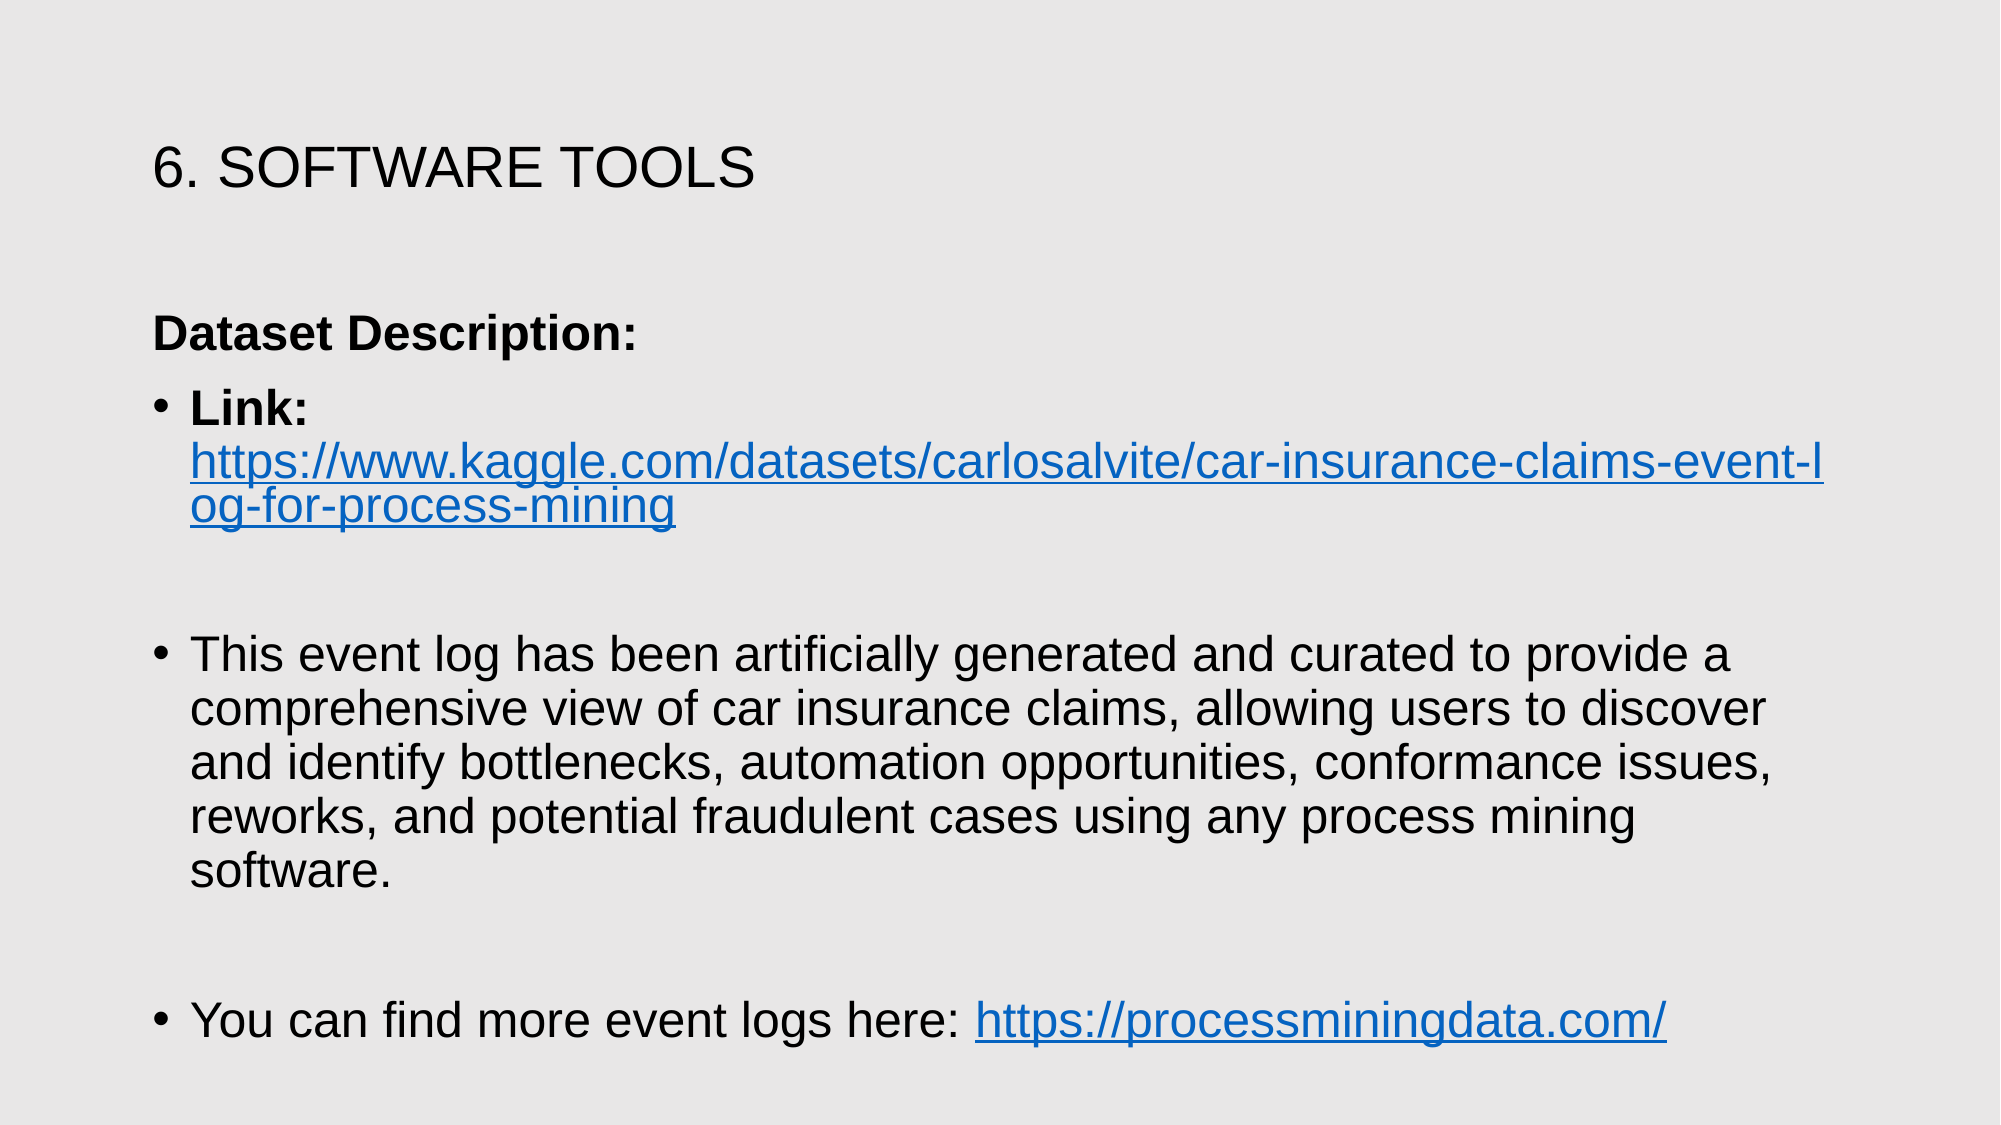

# 6. Software tools
Dataset Description:
Link: https://www.kaggle.com/datasets/carlosalvite/car-insurance-claims-event-log-for-process-mining

This event log has been artificially generated and curated to provide a comprehensive view of car insurance claims, allowing users to discover and identify bottlenecks, automation opportunities, conformance issues, reworks, and potential fraudulent cases using any process mining software.

You can find more event logs here: https://processminingdata.com/